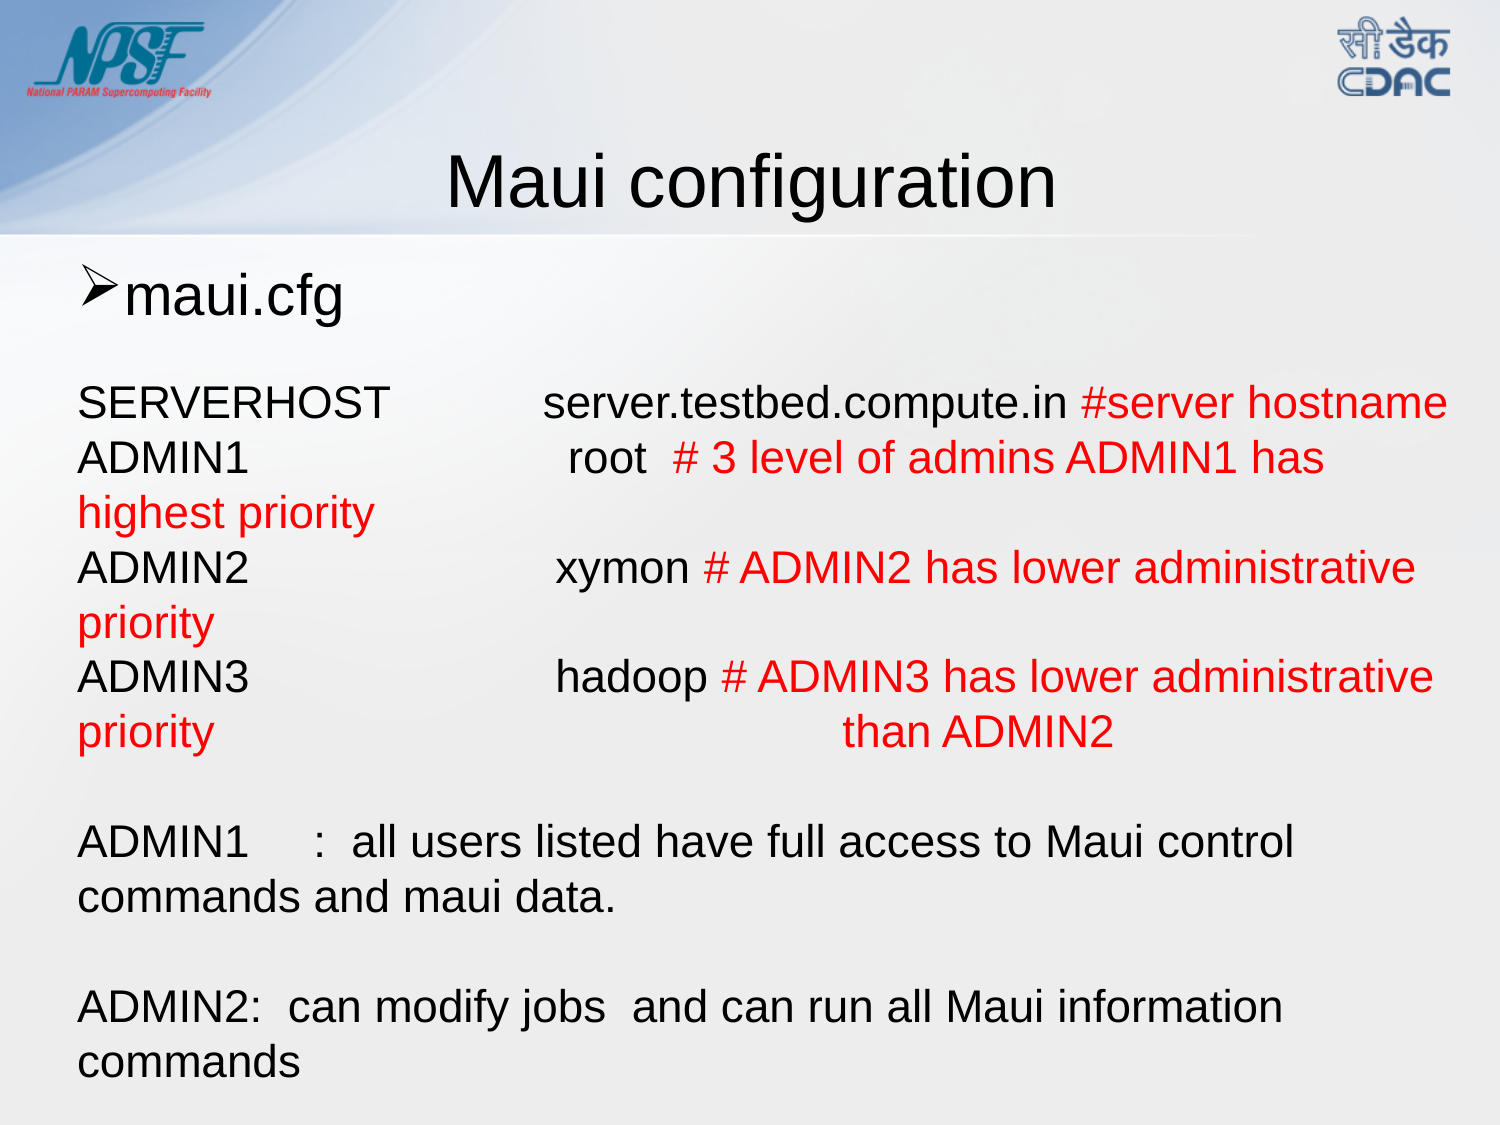

Maui configuration
maui.cfg

SERVERHOST            server.testbed.compute.in #server hostname
ADMIN1                         root  # 3 level of admins ADMIN1 has highest priority
ADMIN2                        xymon # ADMIN2 has lower administrative priority
ADMIN3                        hadoop # ADMIN3 has lower administrative priority 			             than ADMIN2

ADMIN1     :  all users listed have full access to Maui control commands and maui data.

ADMIN2:  can modify jobs  and can run all Maui information commands

ADMIN3:  Run all Maui information commands